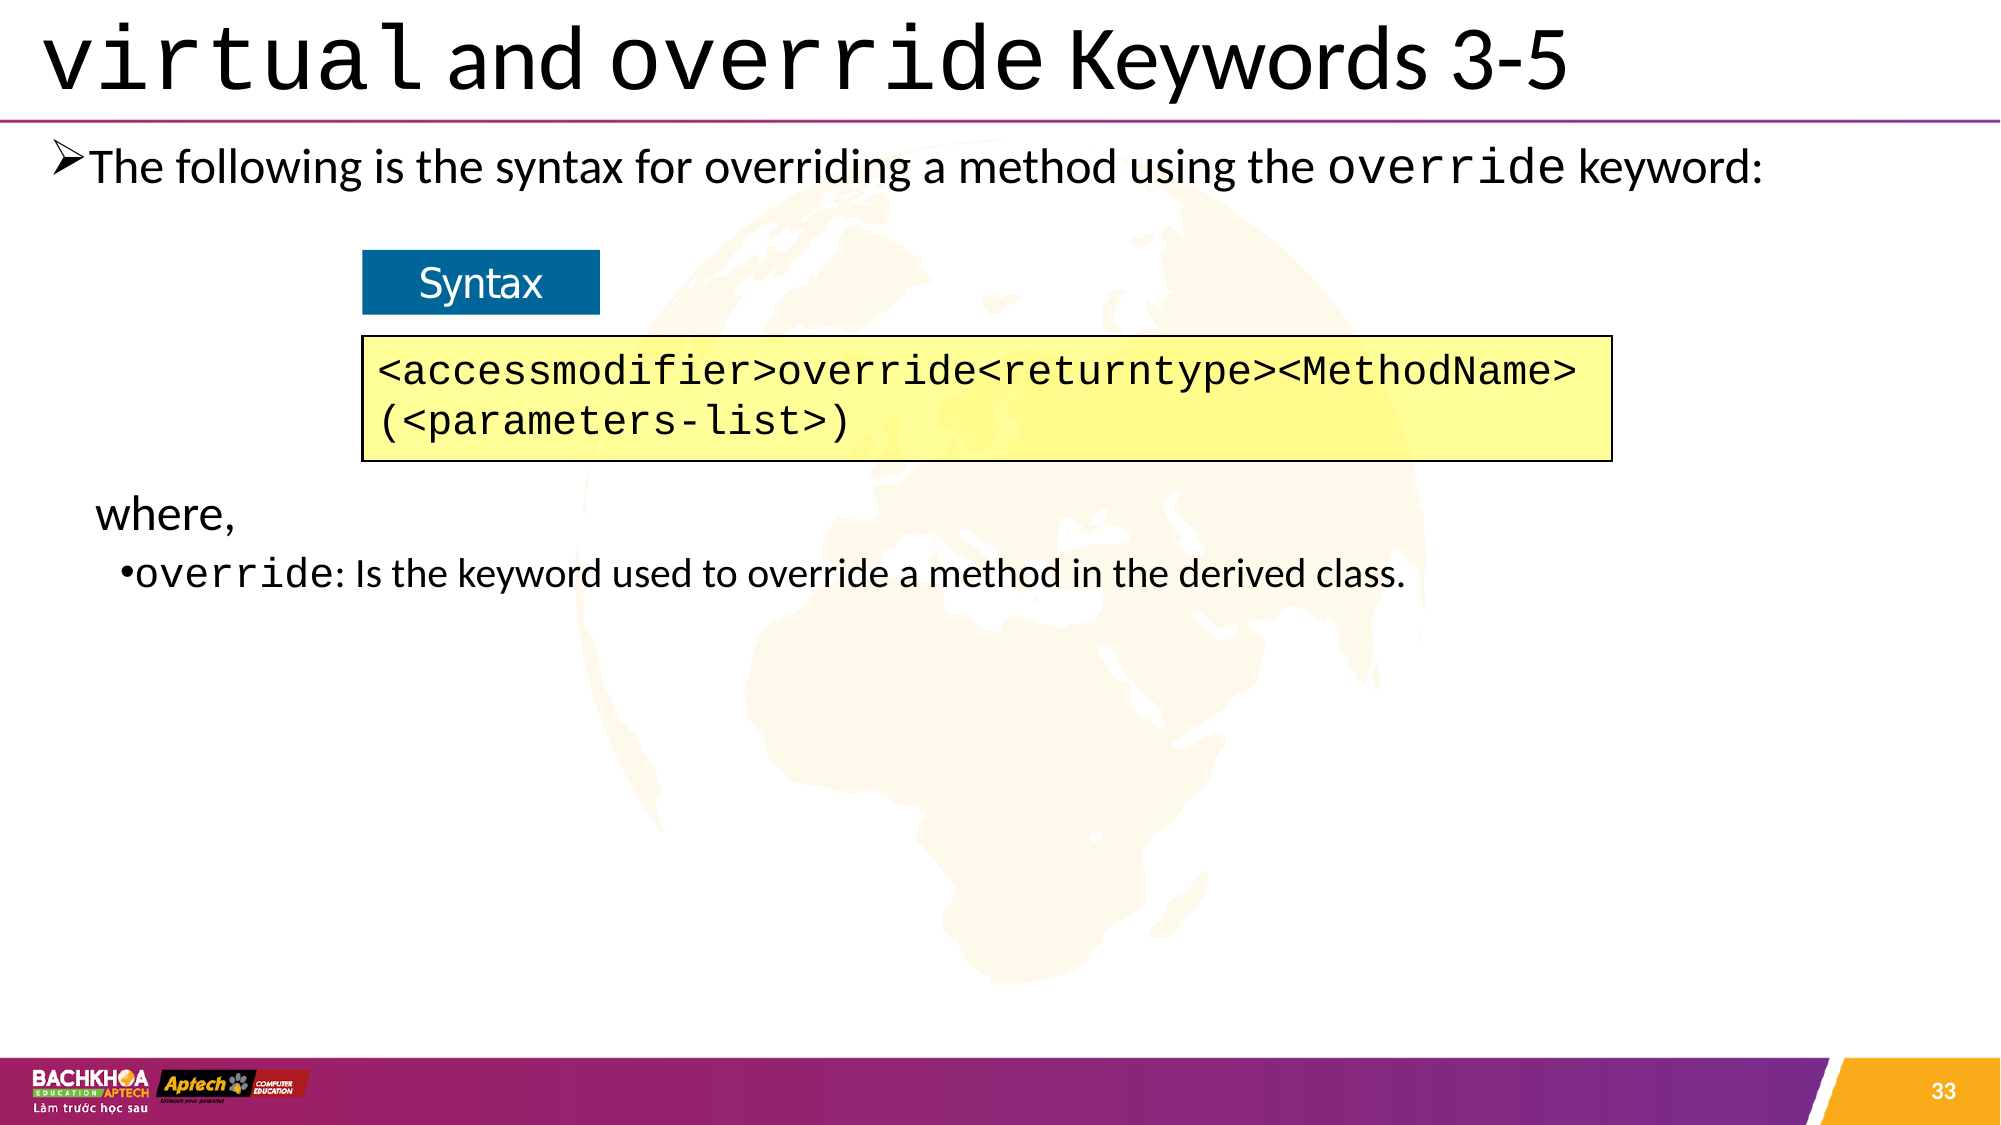

# virtual and override Keywords 3-5
The following is the syntax for overriding a method using the override keyword:

where,
override: Is the keyword used to override a method in the derived class.

Syntax
<accessmodifier>override<returntype><MethodName>(<parameters-list>)
33